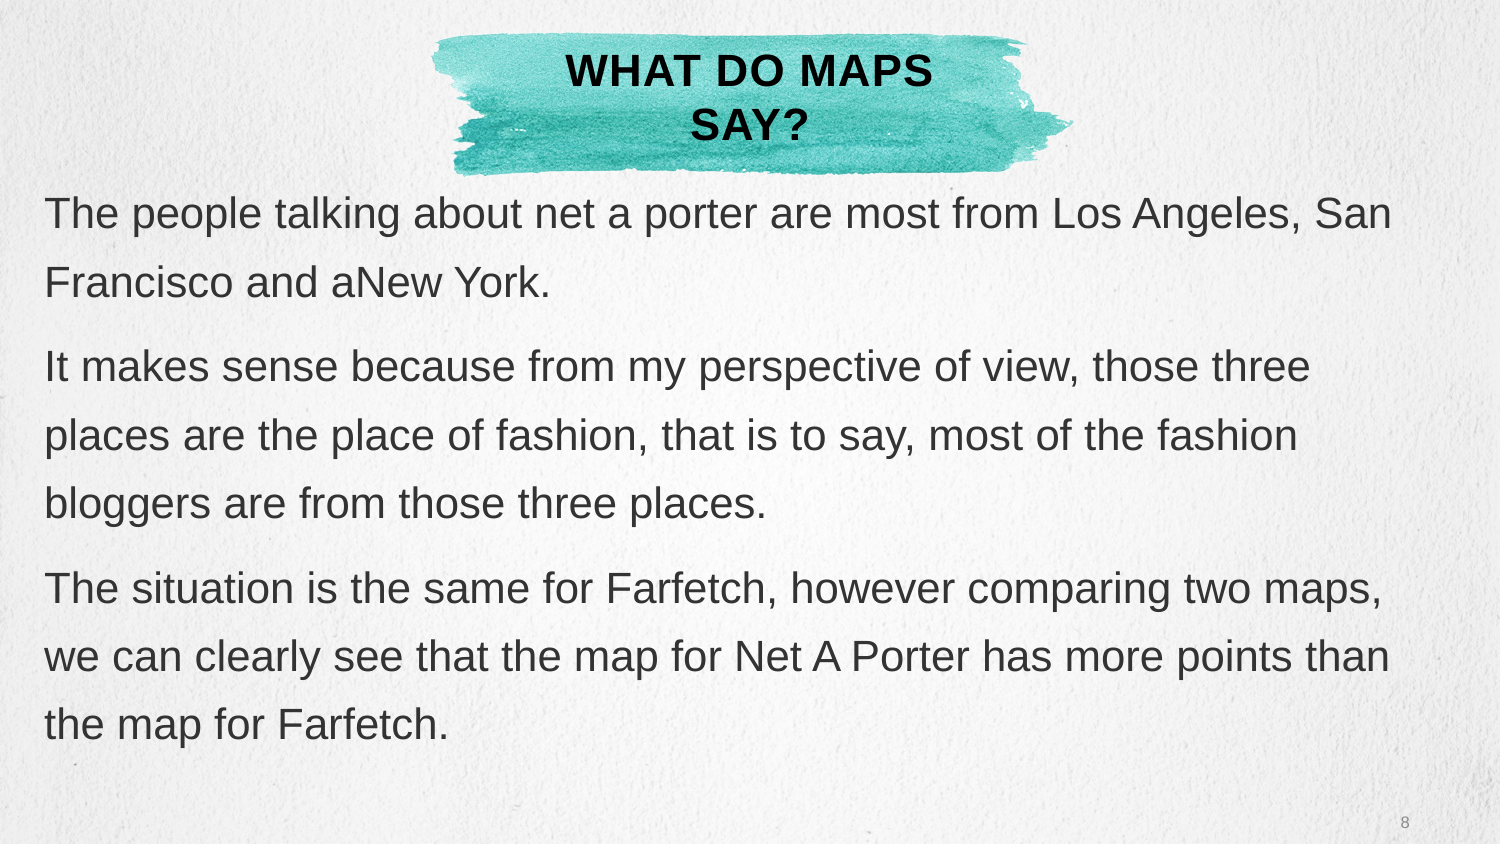

# What do maps say?
The people talking about net a porter are most from Los Angeles, San Francisco and aNew York.
It makes sense because from my perspective of view, those three places are the place of fashion, that is to say, most of the fashion bloggers are from those three places.
The situation is the same for Farfetch, however comparing two maps, we can clearly see that the map for Net A Porter has more points than the map for Farfetch.

8